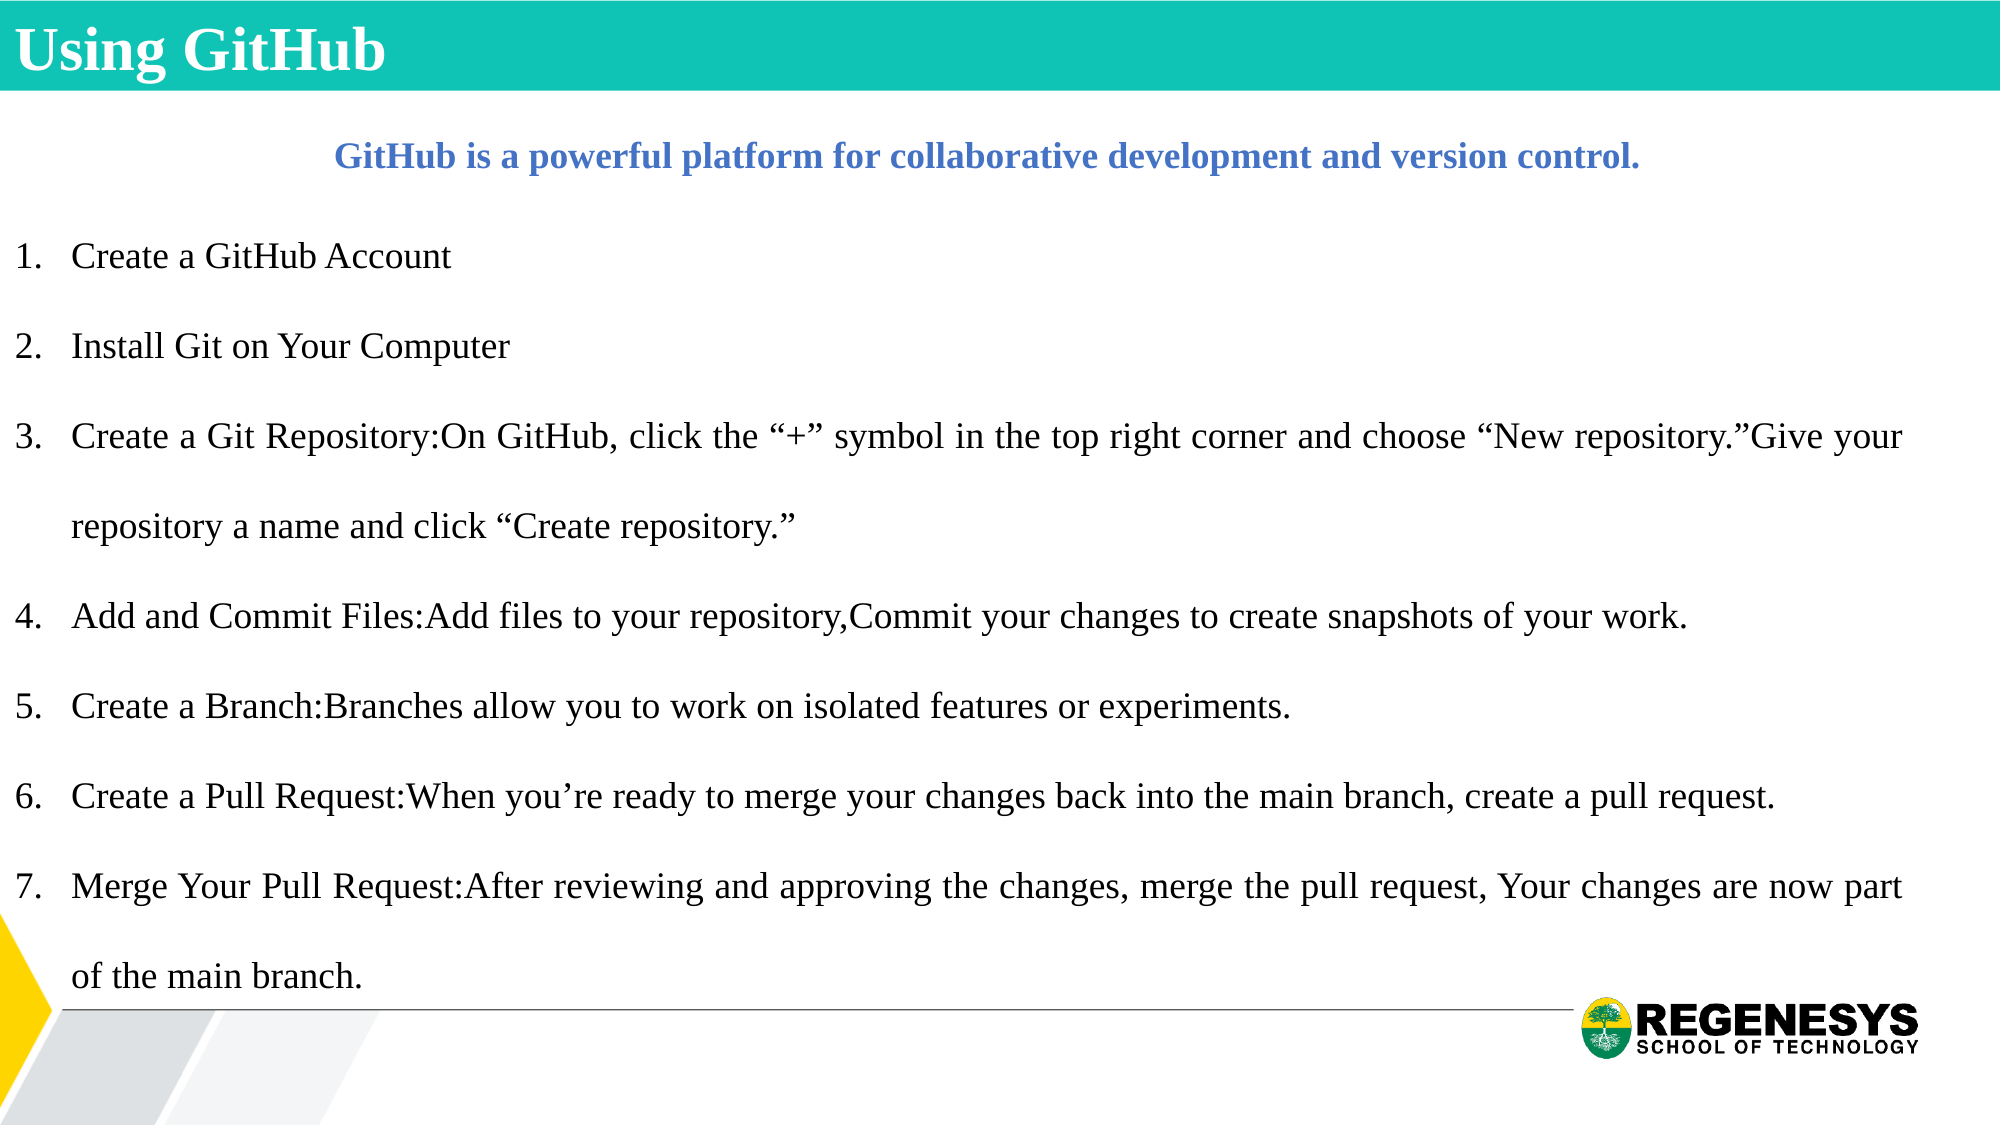

Using GitHub
GitHub is a powerful platform for collaborative development and version control.
Create a GitHub Account
Install Git on Your Computer
Create a Git Repository:On GitHub, click the “+” symbol in the top right corner and choose “New repository.”Give your repository a name and click “Create repository.”
Add and Commit Files:Add files to your repository,Commit your changes to create snapshots of your work.
Create a Branch:Branches allow you to work on isolated features or experiments.
Create a Pull Request:When you’re ready to merge your changes back into the main branch, create a pull request.
Merge Your Pull Request:After reviewing and approving the changes, merge the pull request, Your changes are now part of the main branch.